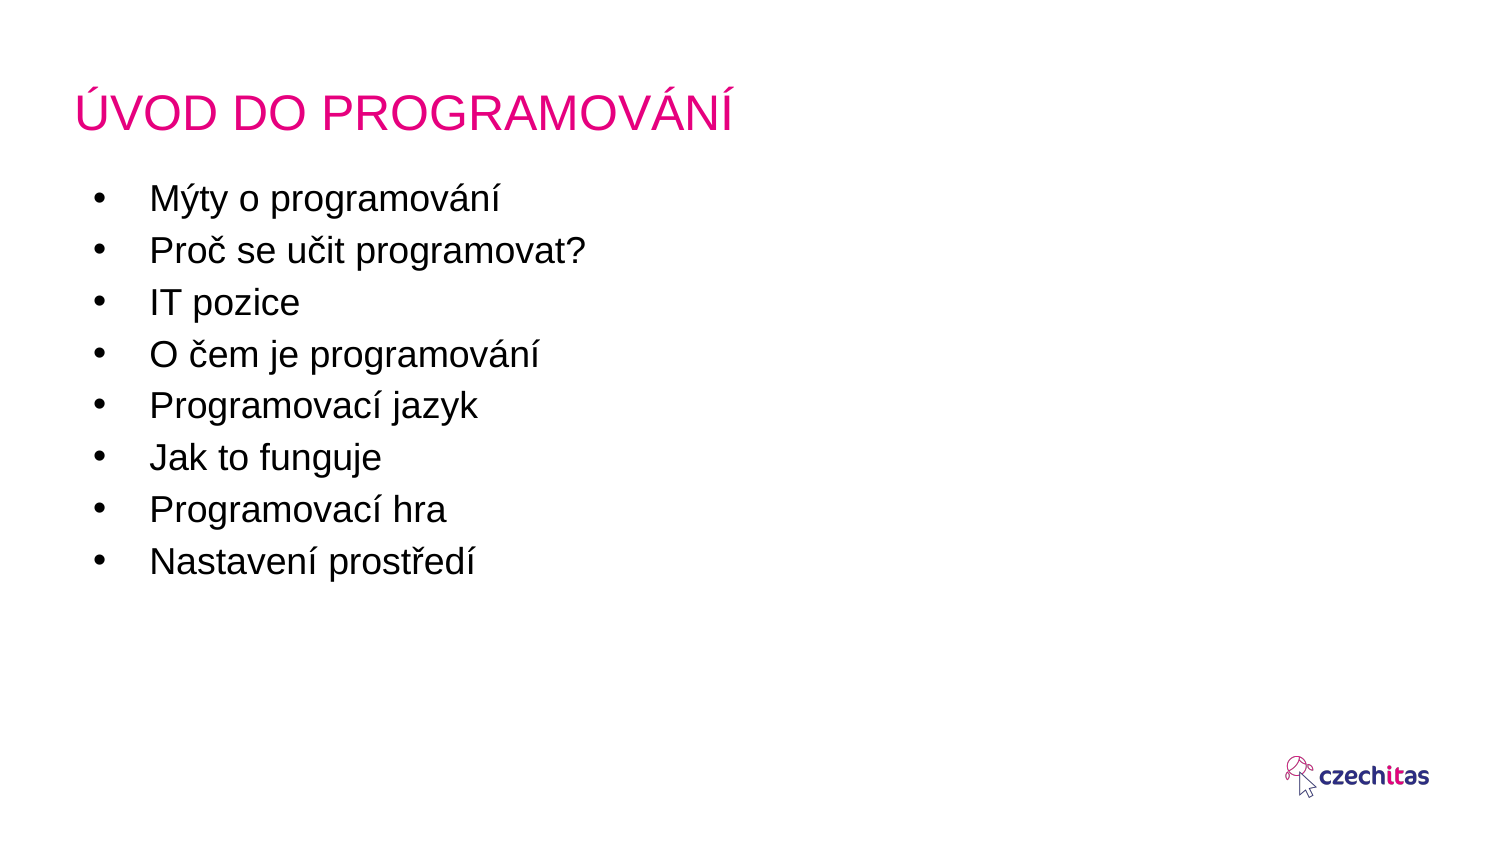

# ÚVOD DO PROGRAMOVÁNÍ
Mýty o programování
Proč se učit programovat?
IT pozice
O čem je programování
Programovací jazyk
Jak to funguje
Programovací hra
Nastavení prostředí